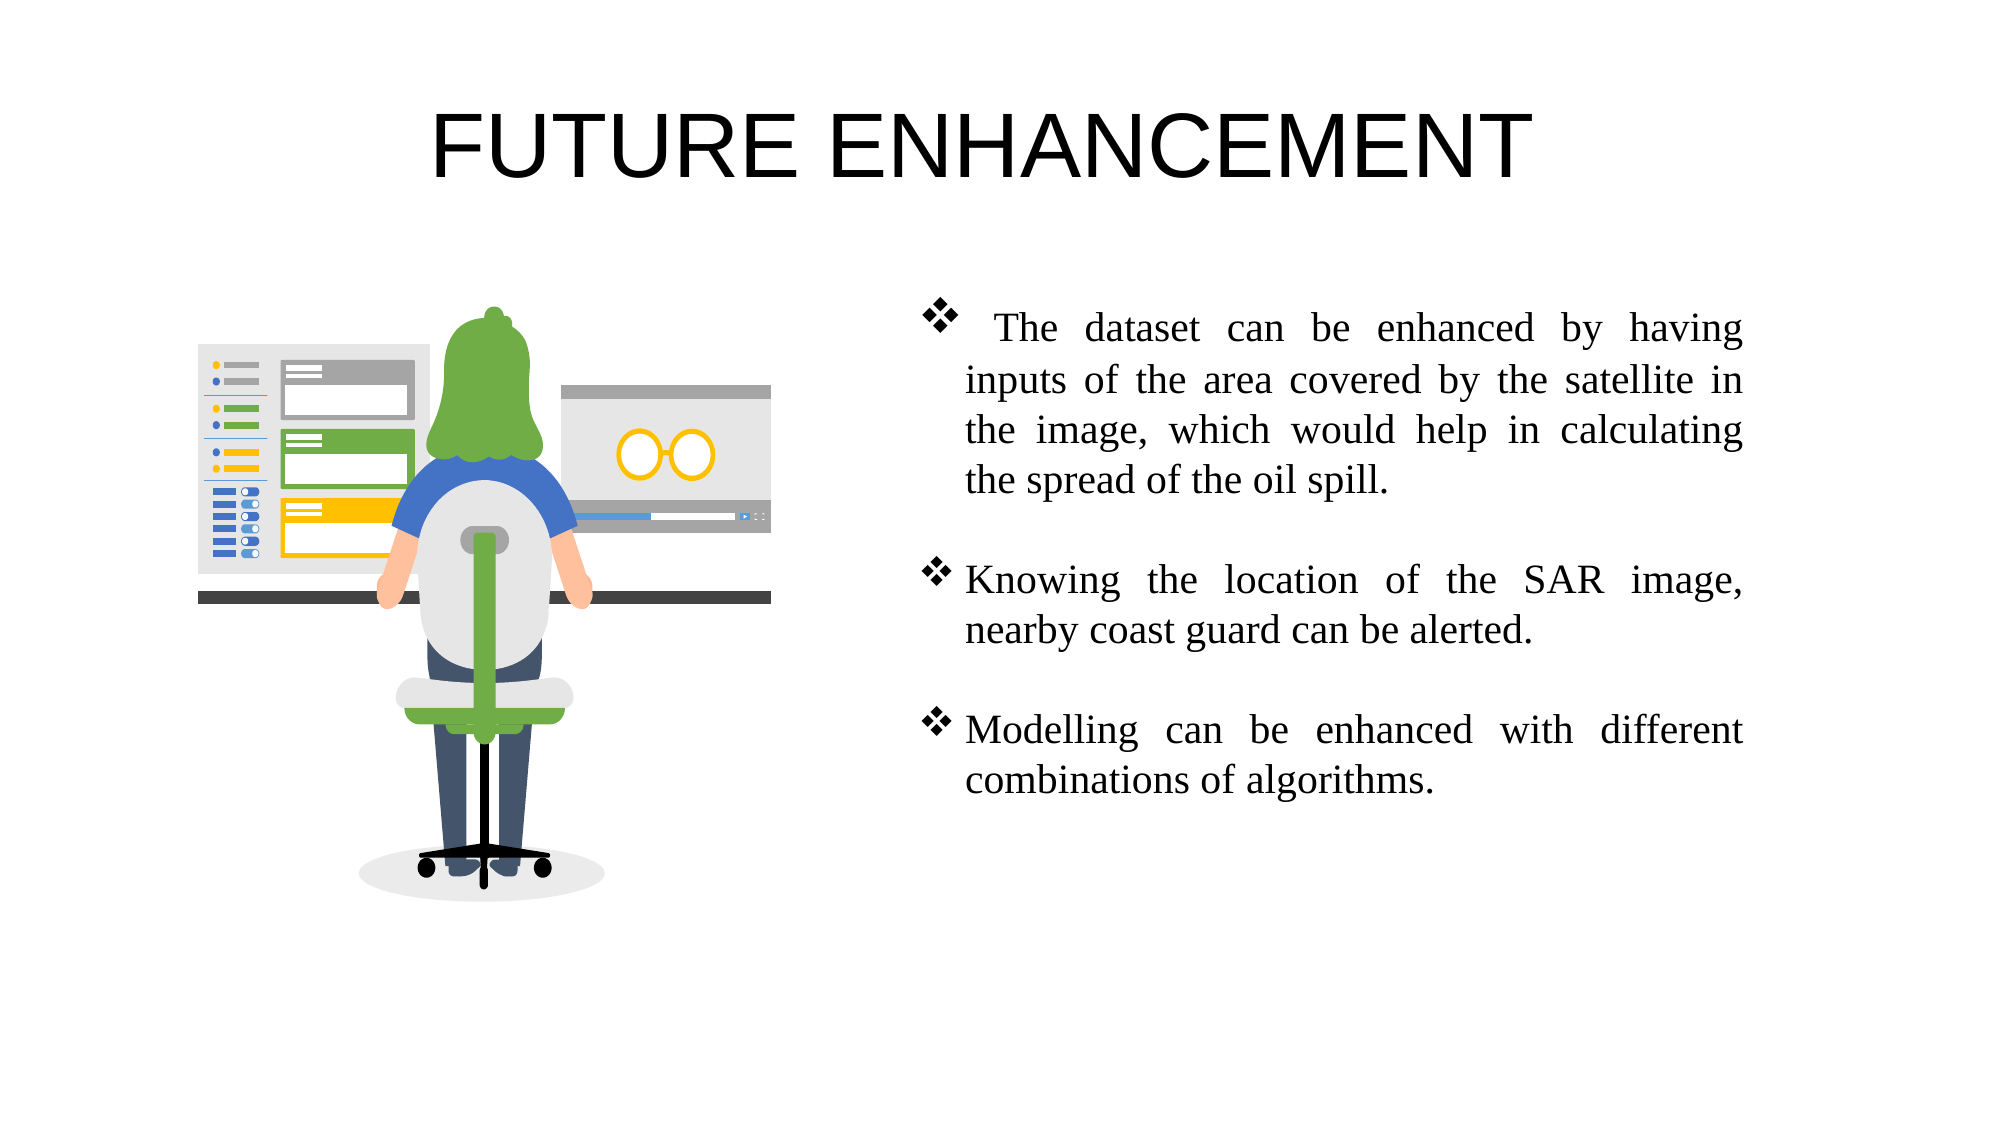

# FUTURE ENHANCEMENT
 The dataset can be enhanced by having inputs of the area covered by the satellite in the image, which would help in calculating the spread of the oil spill.

Knowing the location of the SAR image, nearby coast guard can be alerted.

Modelling can be enhanced with different combinations of algorithms.